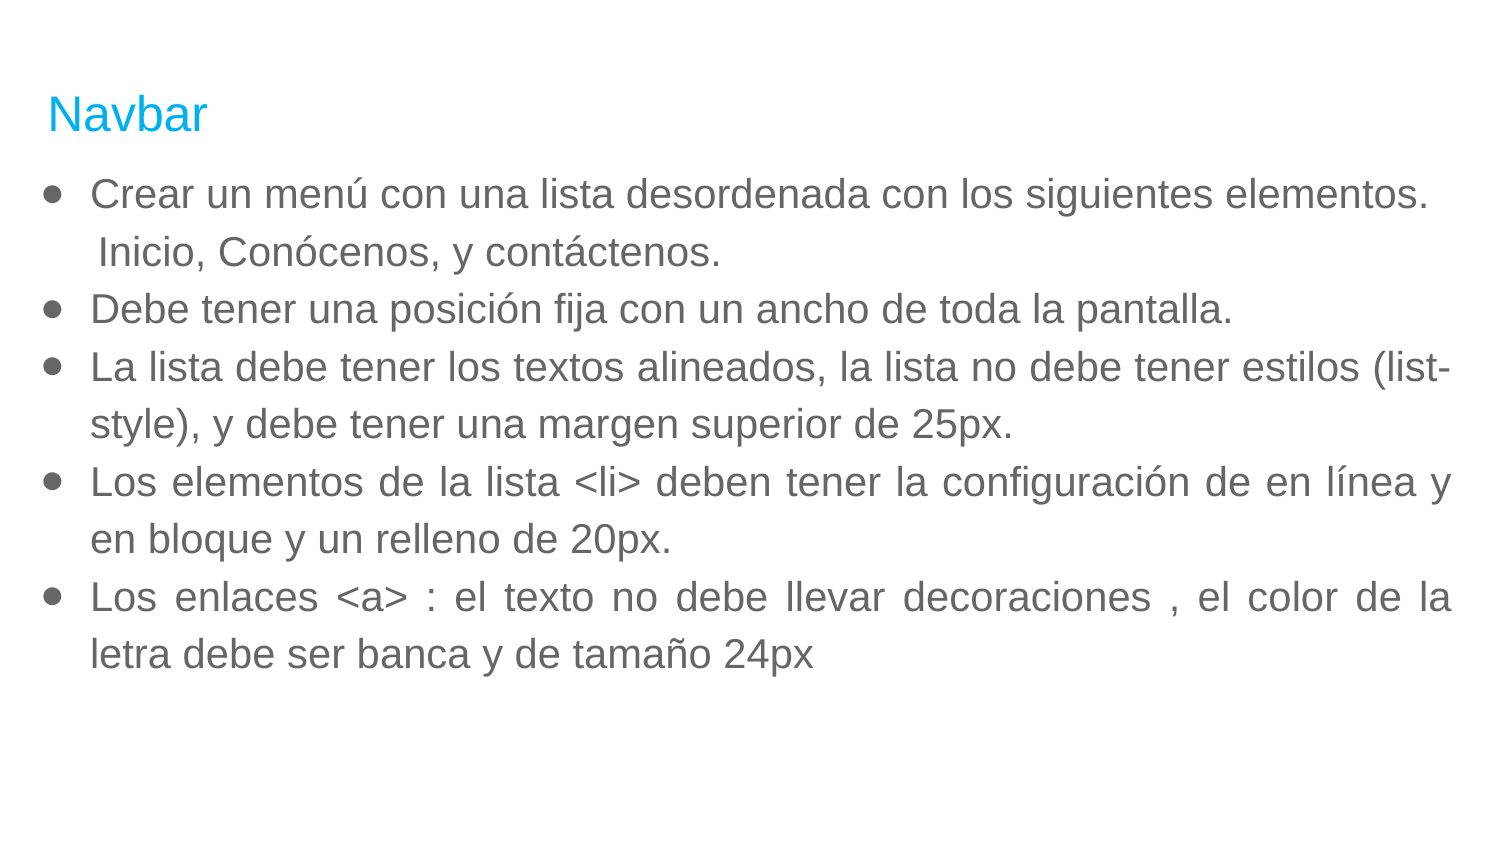

# Navbar

Crear un menú con una lista desordenada con los siguientes elementos.
     Inicio, Conócenos, y contáctenos.
Debe tener una posición fija con un ancho de toda la pantalla.
La lista debe tener los textos alineados, la lista no debe tener estilos (list-style), y debe tener una margen superior de 25px.
Los elementos de la lista <li> deben tener la configuración de en línea y en bloque y un relleno de 20px.
Los enlaces <a> : el texto no debe llevar decoraciones , el color de la letra debe ser banca y de tamaño 24px